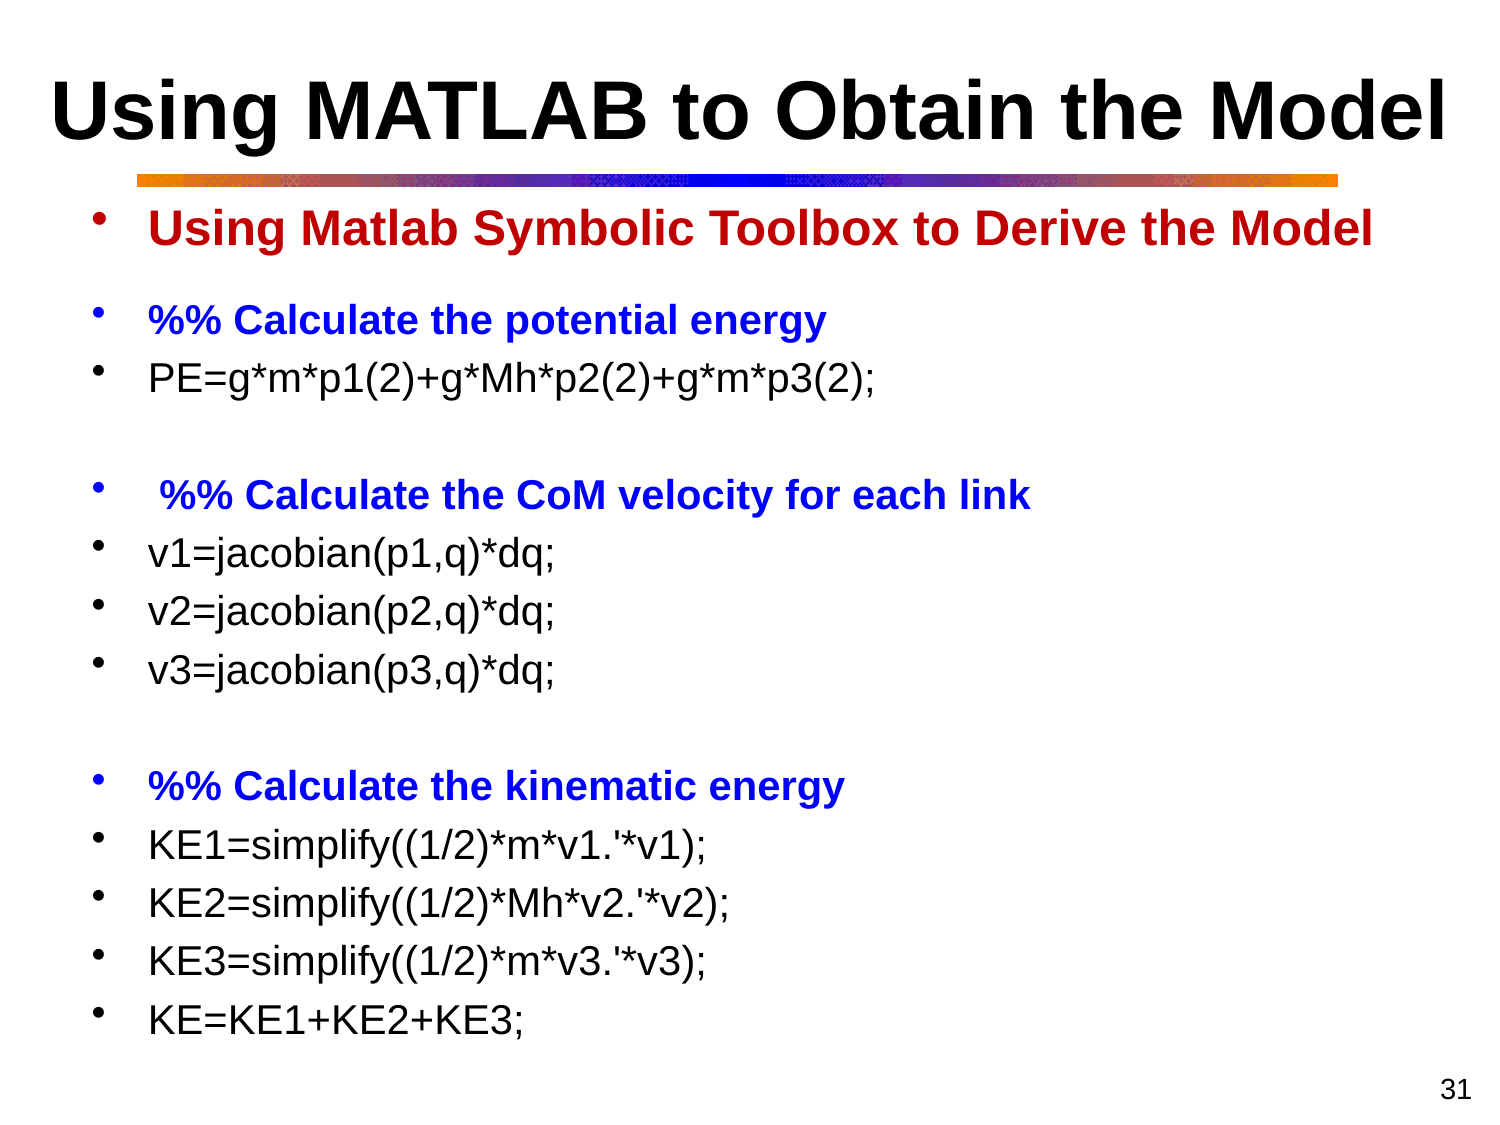

# Using MATLAB to Obtain the Model
Using Matlab Symbolic Toolbox to Derive the Model

%% Calculate the potential energy
PE=g*m*p1(2)+g*Mh*p2(2)+g*m*p3(2);

 %% Calculate the CoM velocity for each link
v1=jacobian(p1,q)*dq;
v2=jacobian(p2,q)*dq;
v3=jacobian(p3,q)*dq;

%% Calculate the kinematic energy
KE1=simplify((1/2)*m*v1.'*v1);
KE2=simplify((1/2)*Mh*v2.'*v2);
KE3=simplify((1/2)*m*v3.'*v3);
KE=KE1+KE2+KE3;
31